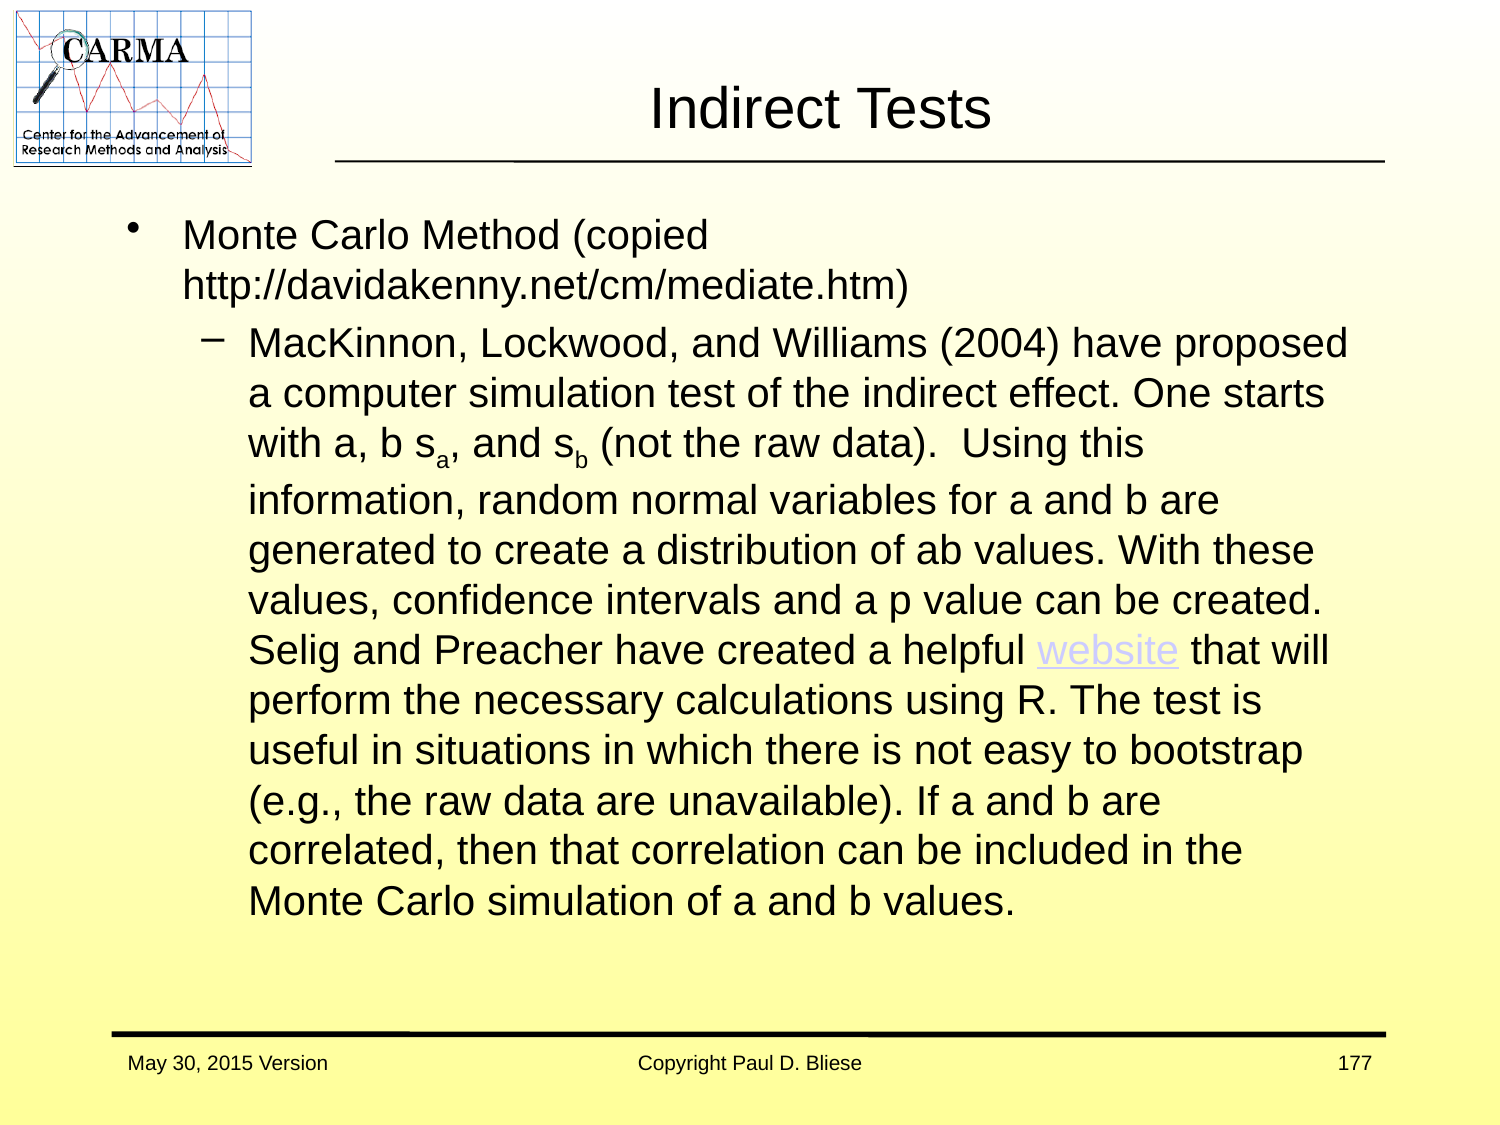

# Indirect Tests
Monte Carlo Method (copied http://davidakenny.net/cm/mediate.htm)
MacKinnon, Lockwood, and Williams (2004) have proposed a computer simulation test of the indirect effect. One starts with a, b sa, and sb (not the raw data).  Using this information, random normal variables for a and b are generated to create a distribution of ab values. With these values, confidence intervals and a p value can be created. Selig and Preacher have created a helpful website that will perform the necessary calculations using R. The test is useful in situations in which there is not easy to bootstrap (e.g., the raw data are unavailable). If a and b are correlated, then that correlation can be included in the Monte Carlo simulation of a and b values.

May 30, 2015 Version
Copyright Paul D. Bliese
177